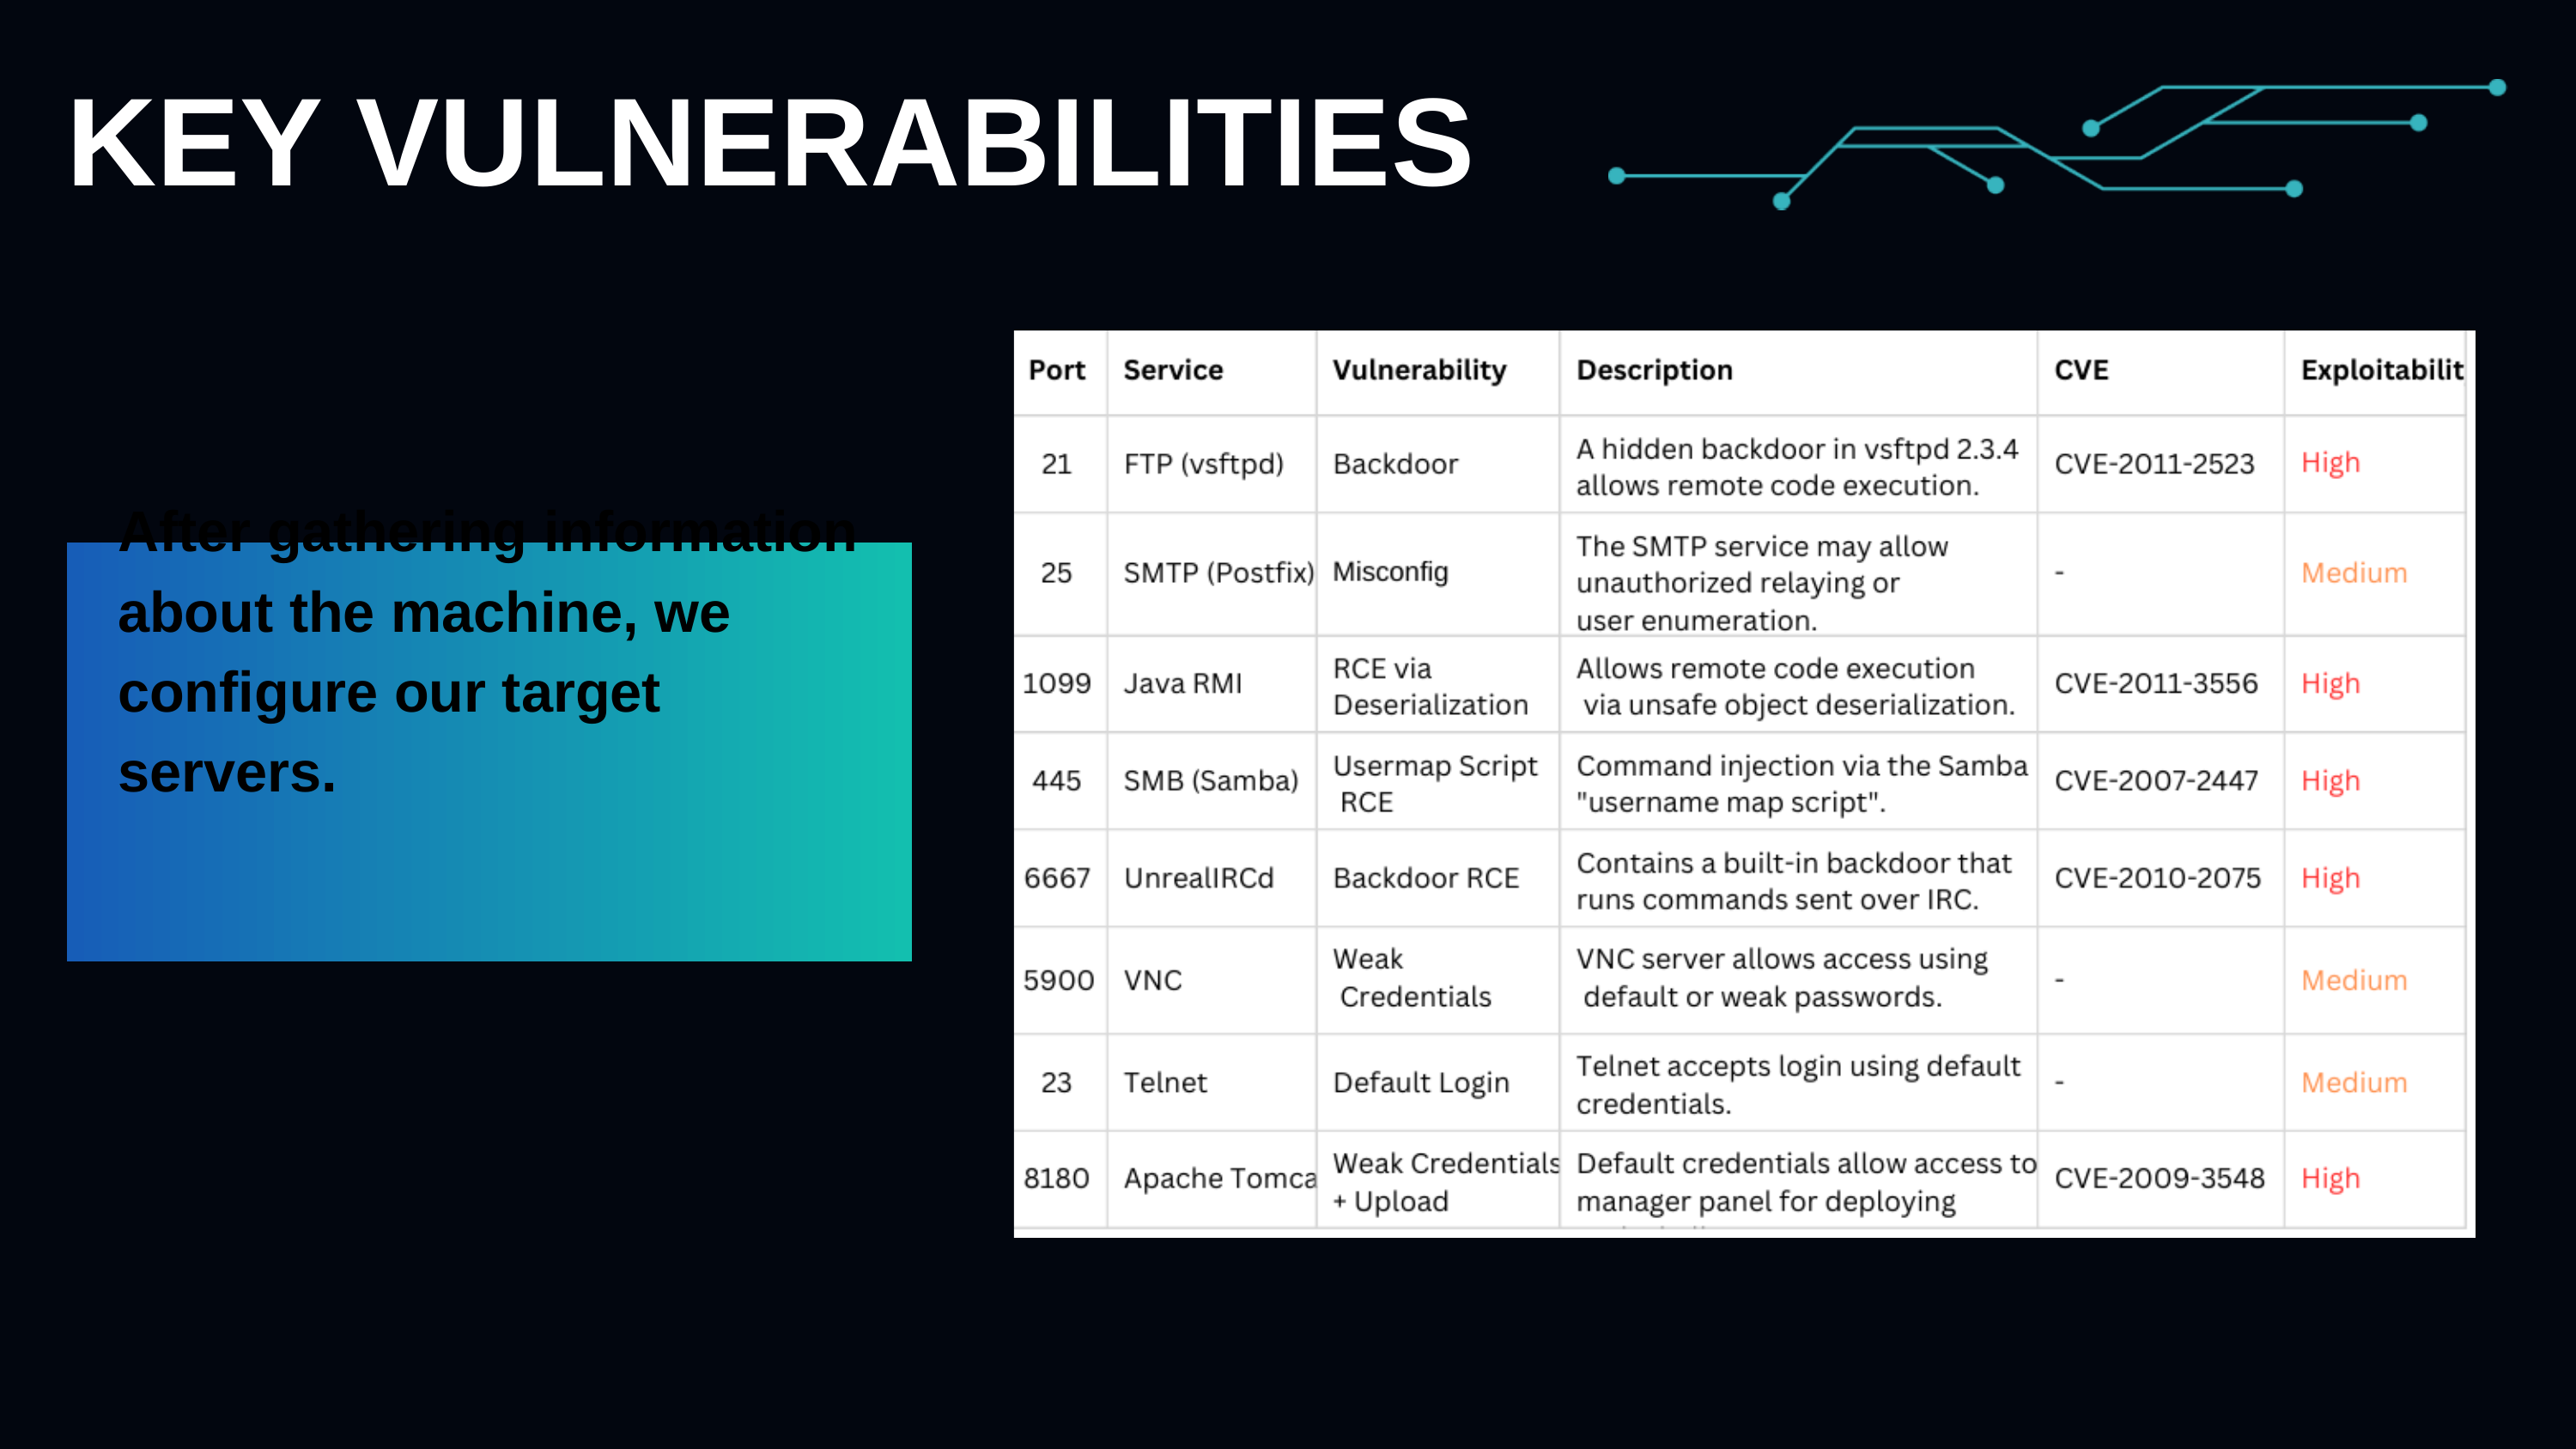

KEY VULNERABILITIES

After gathering information about the machine, we configure our target servers.